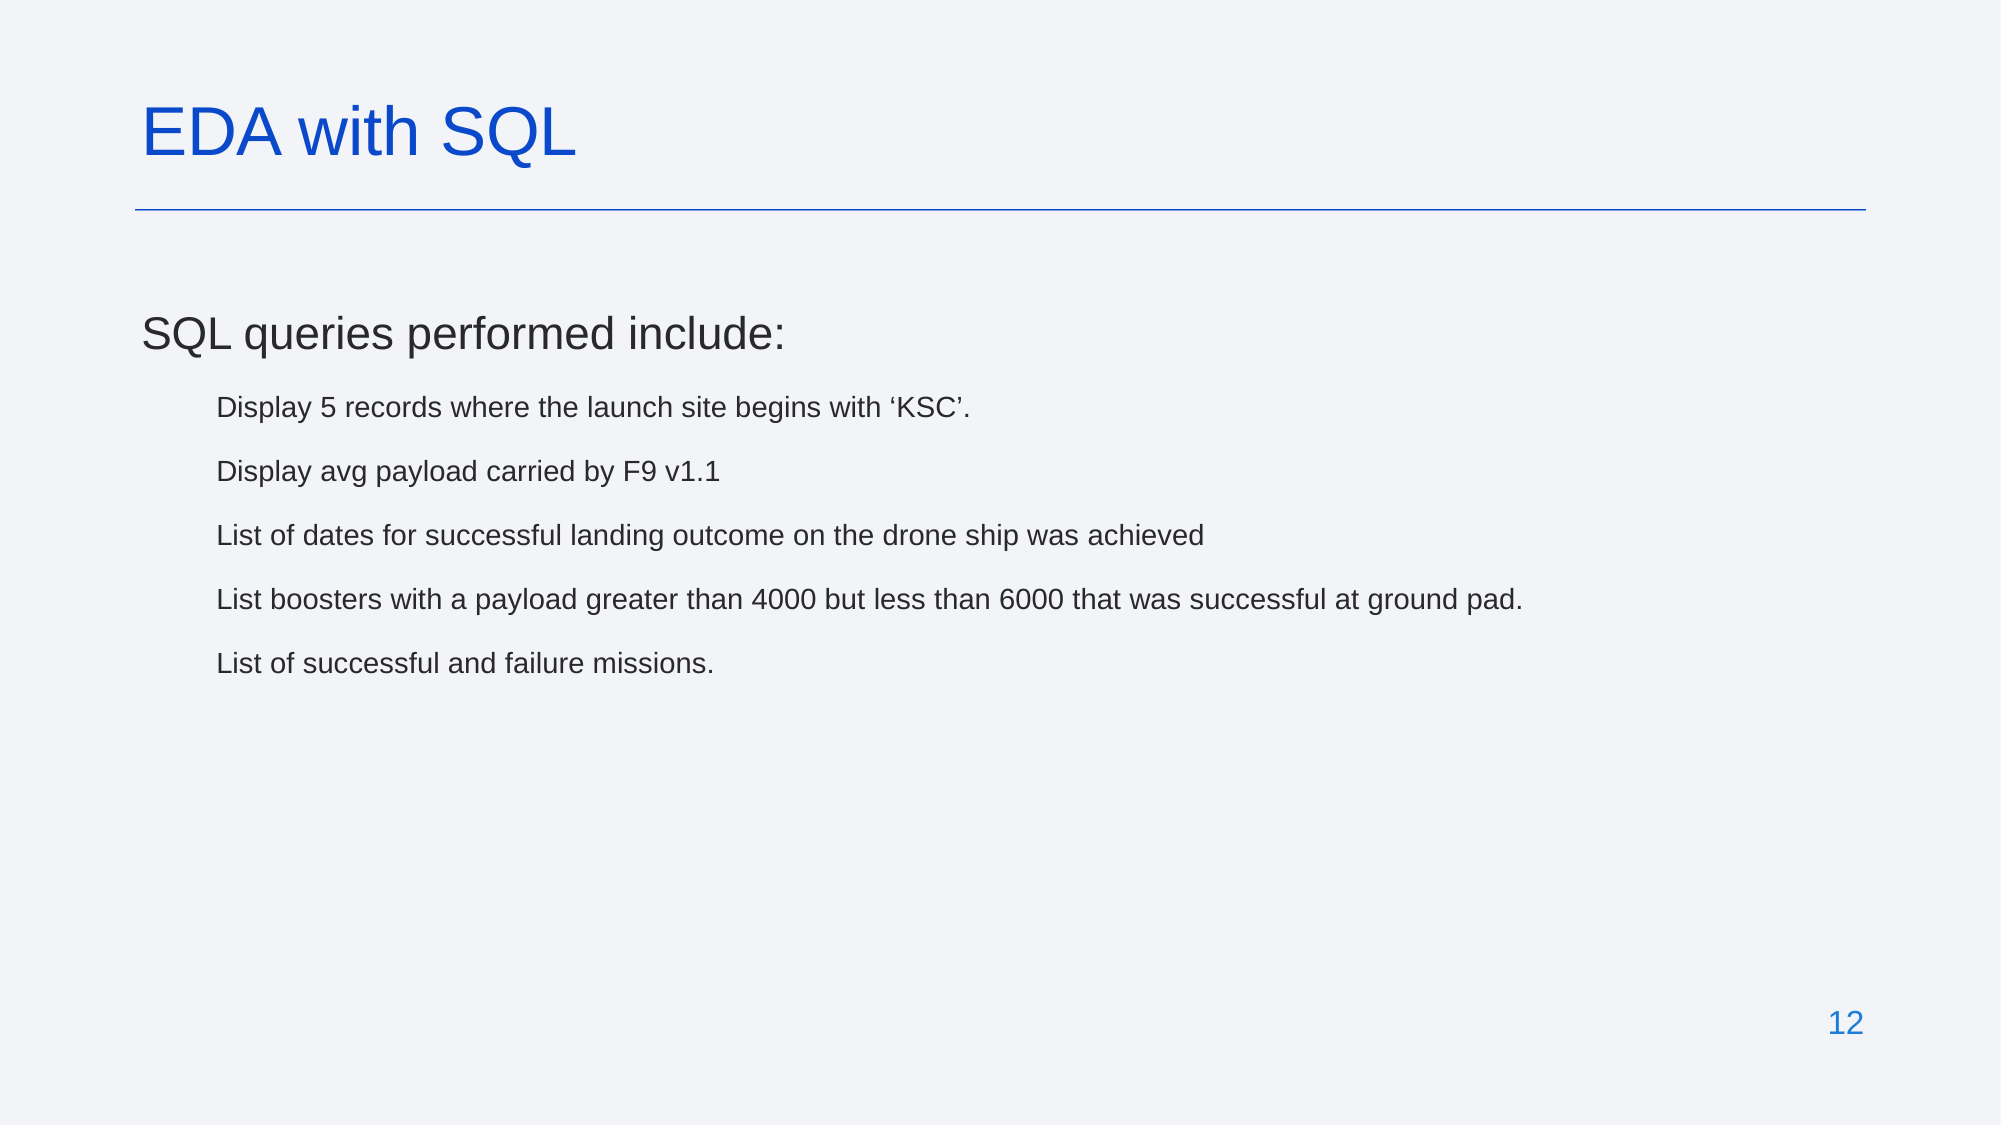

EDA with SQL
SQL queries performed include:
Display 5 records where the launch site begins with ‘KSC’.
Display avg payload carried by F9 v1.1
List of dates for successful landing outcome on the drone ship was achieved
List boosters with a payload greater than 4000 but less than 6000 that was successful at ground pad.
List of successful and failure missions.

12